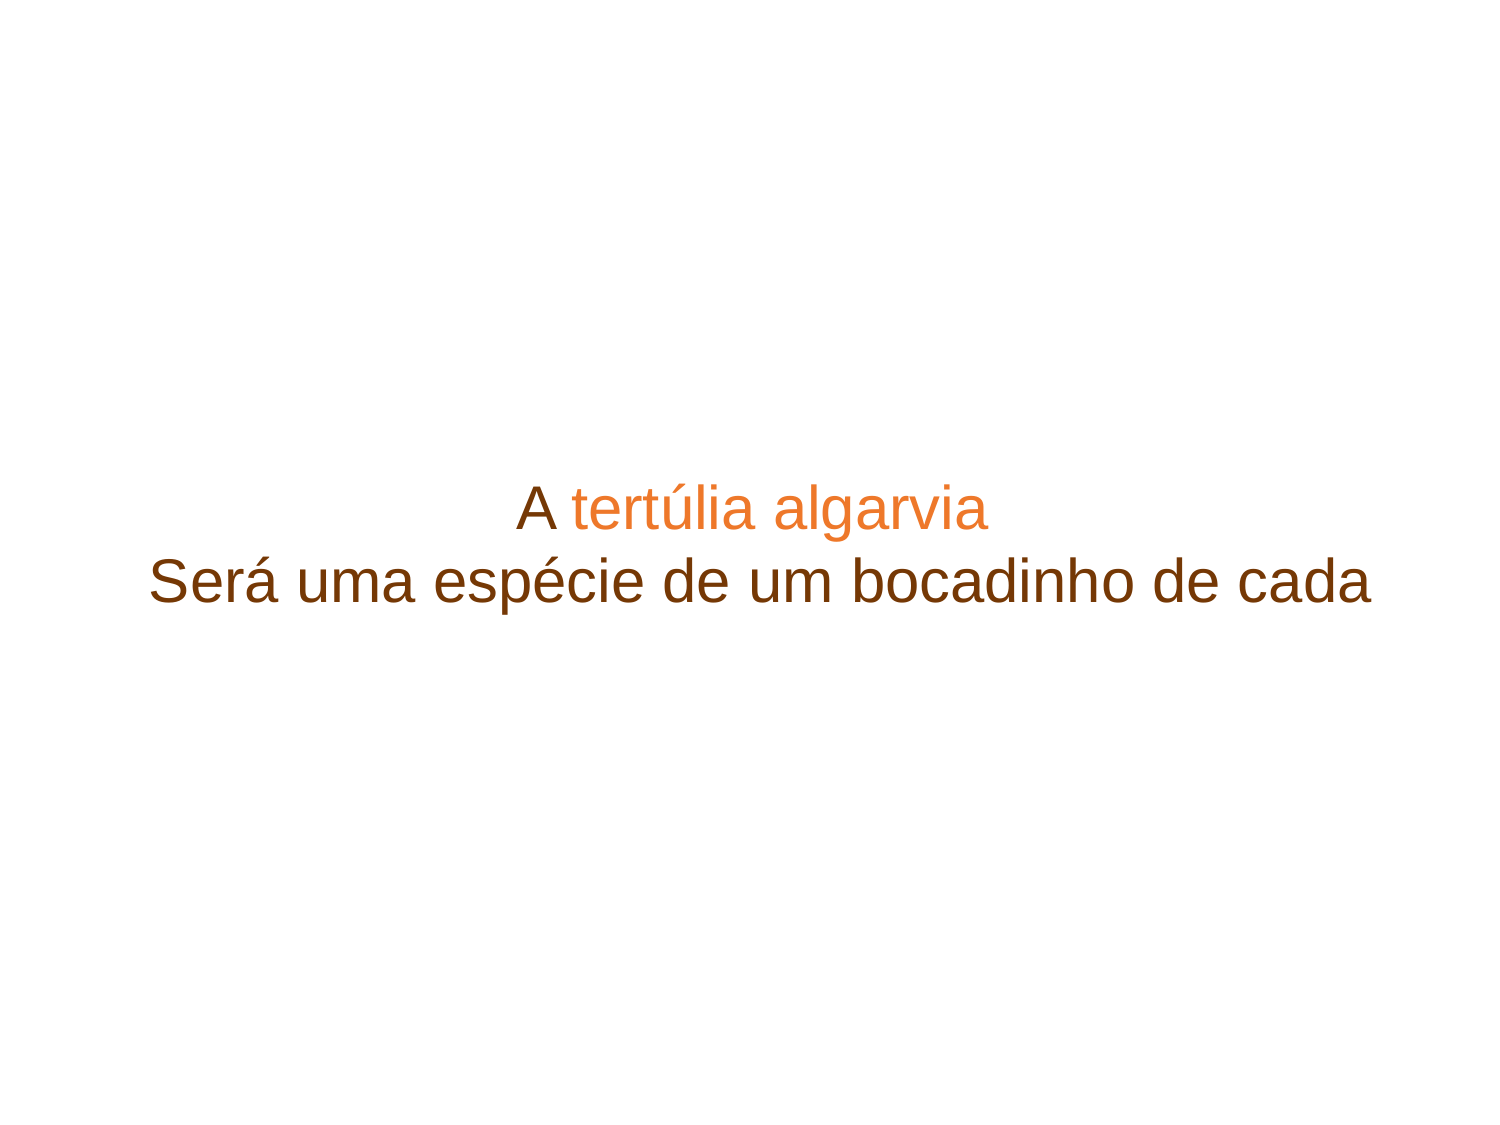

# A tertúlia algarvia Será uma espécie de um bocadinho de cada